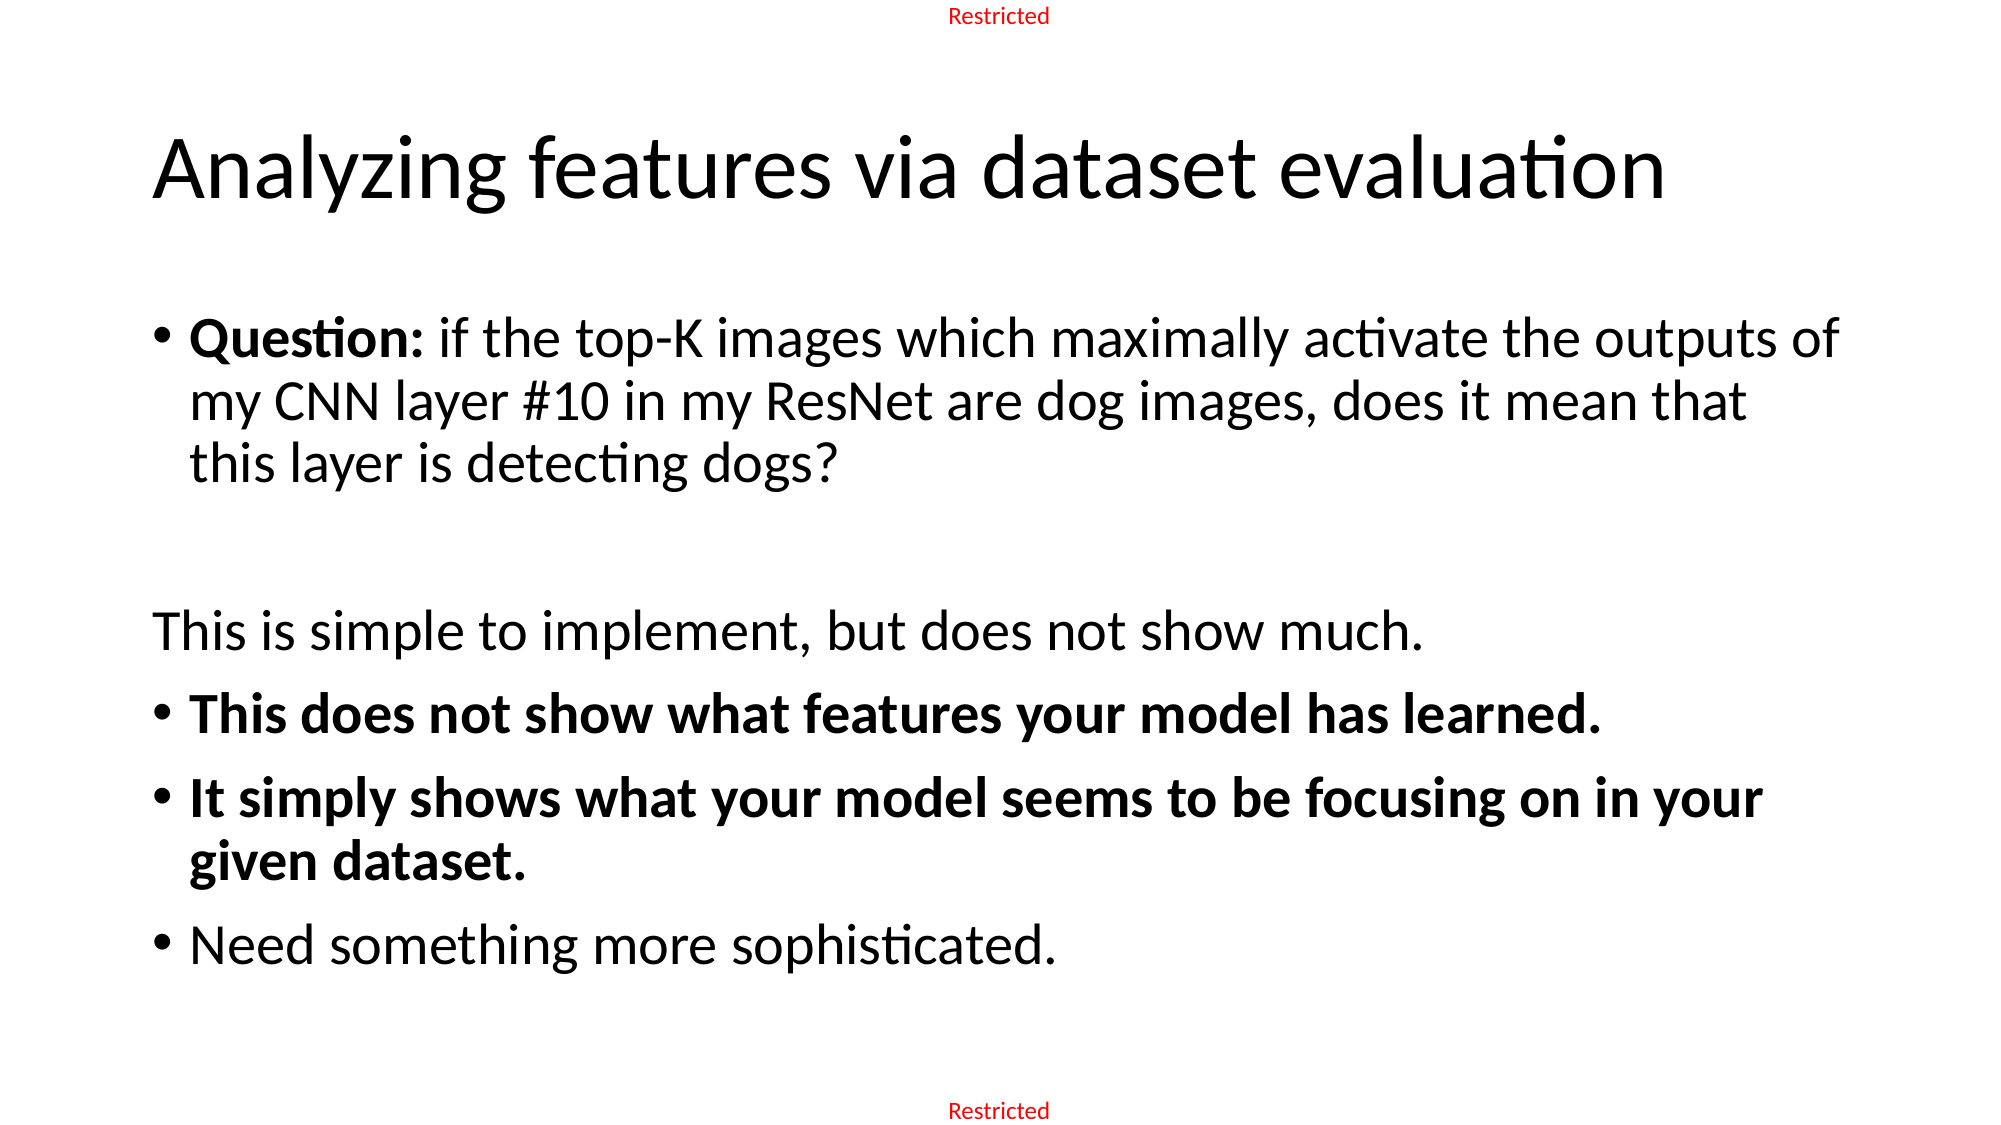

# Analyzing features via dataset evaluation
Question: if the top-K images which maximally activate the outputs of my CNN layer #10 in my ResNet are dog images, does it mean that this layer is detecting dogs?

This is simple to implement, but does not show much.
This does not show what features your model has learned.
It simply shows what your model seems to be focusing on in your given dataset.
Need something more sophisticated.